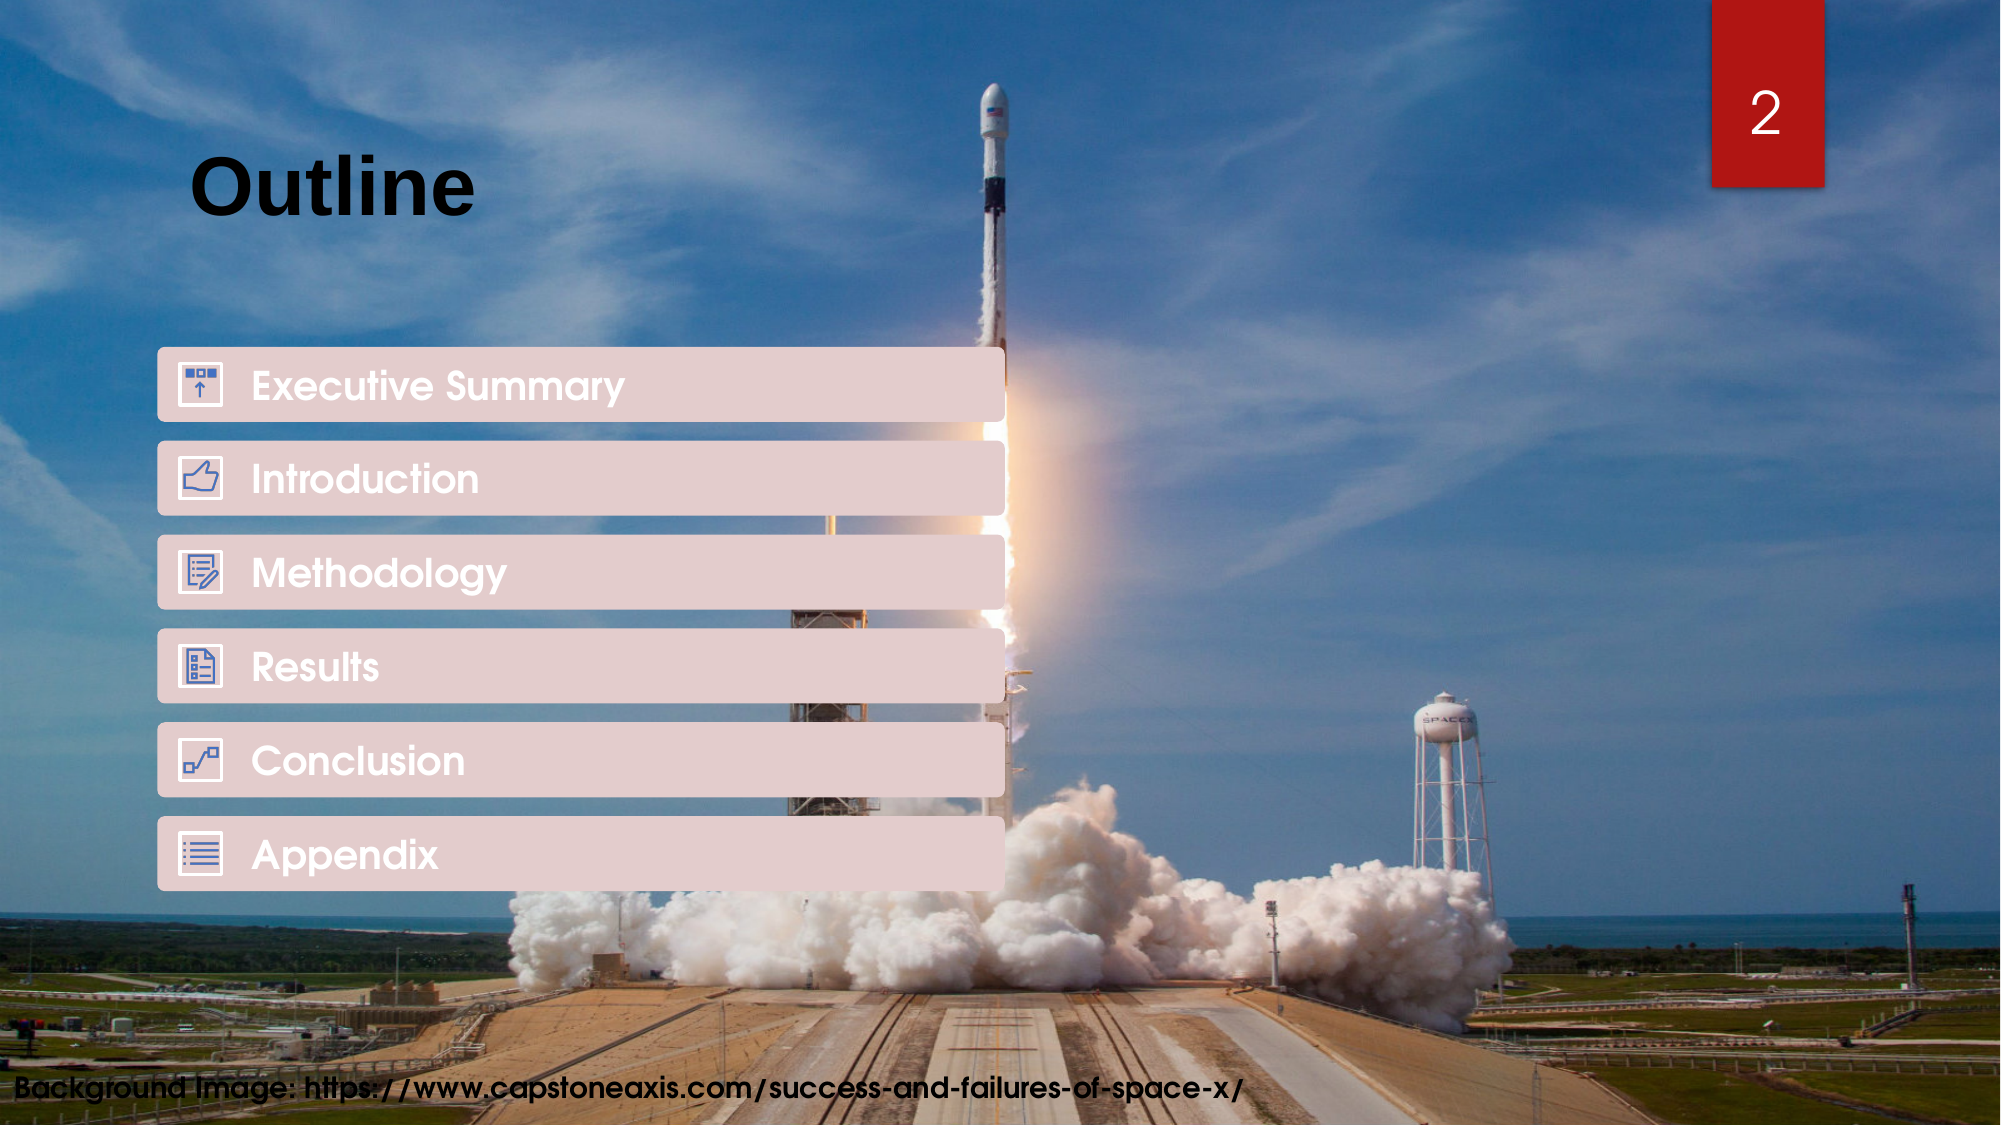

2
Outline
Executive Summary
Introduction
Methodology
Results
Conclusion
Appendix
Background Image: https://www.capstoneaxis.com/success-and-failures-of-space-x/